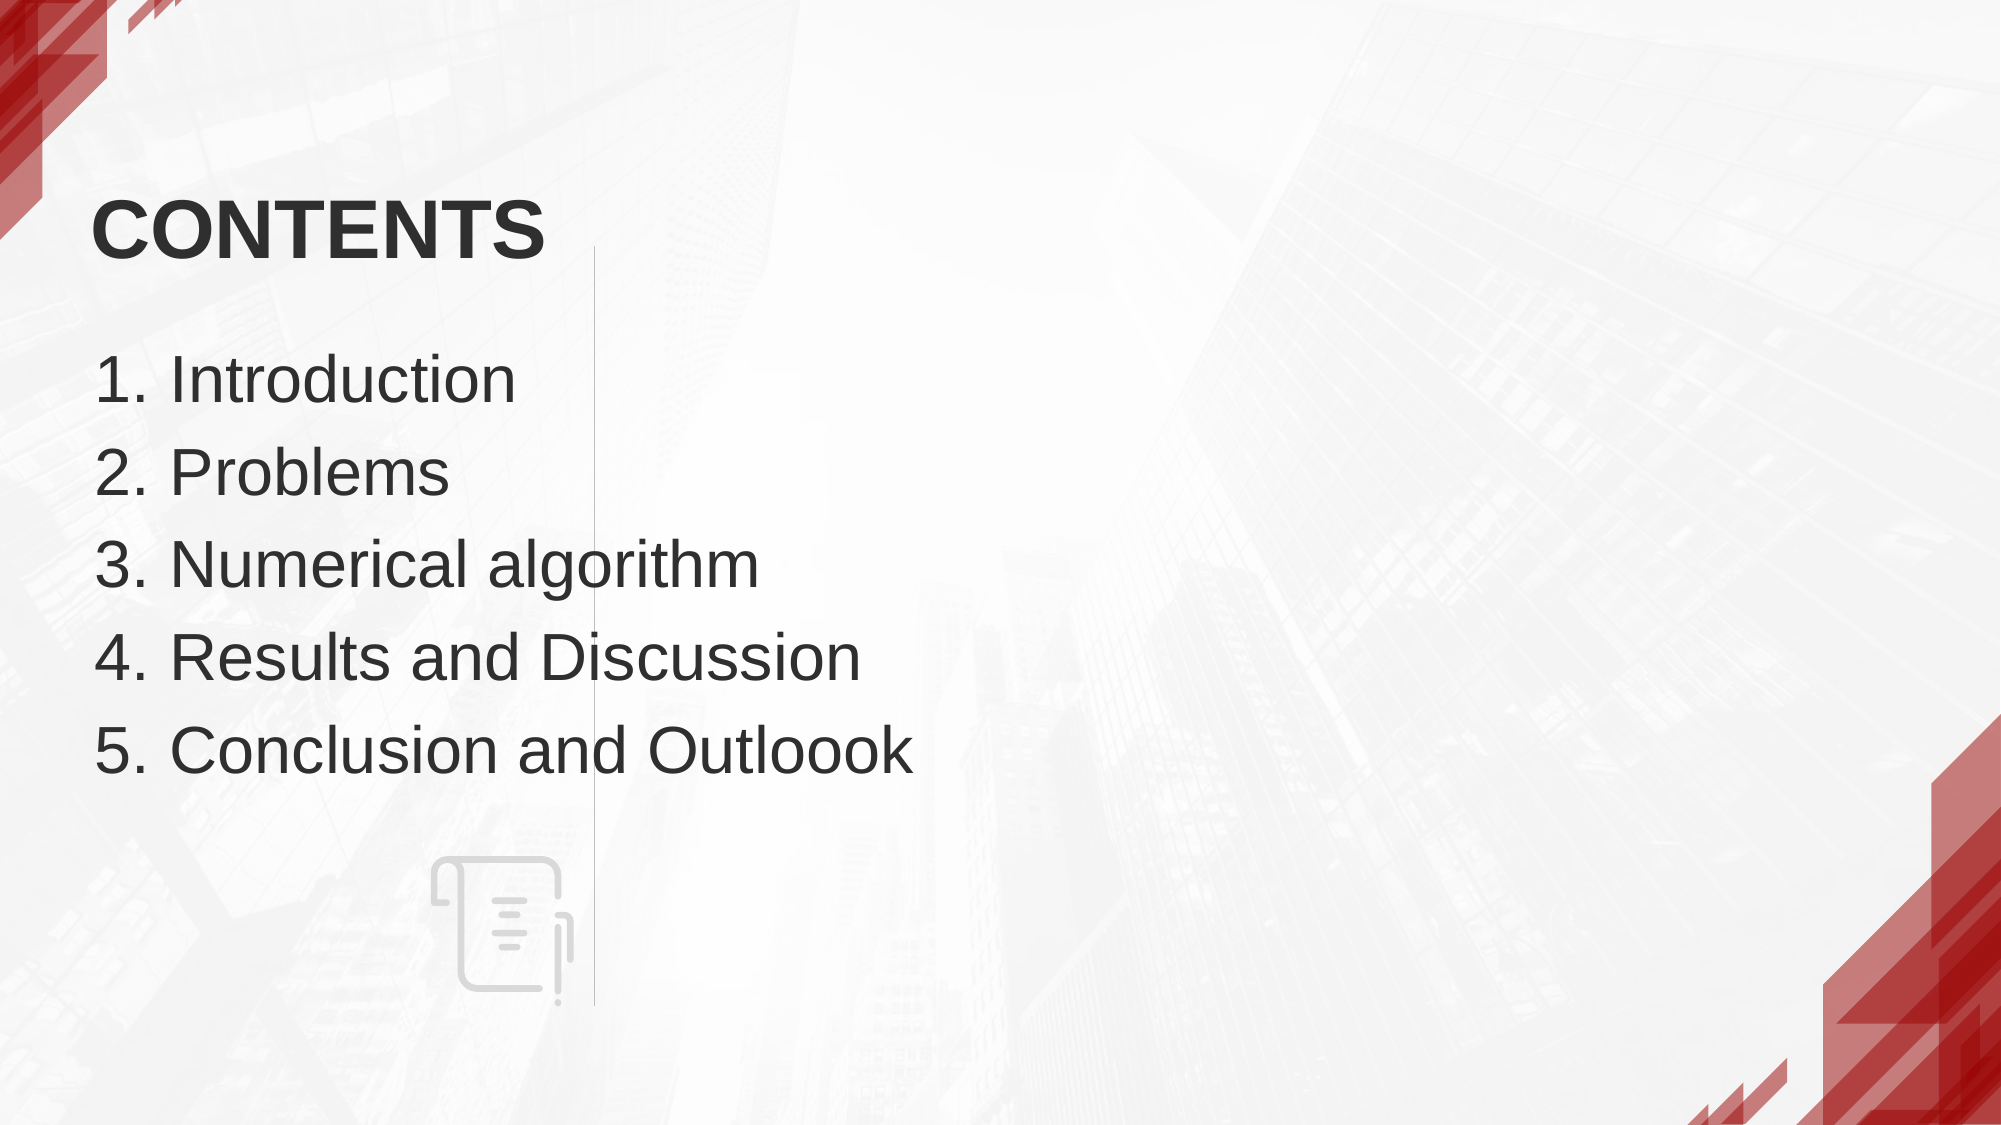

CONTENTS
 Introduction
 Problems
 Numerical algorithm
 Results and Discussion
 Conclusion and Outloook

2